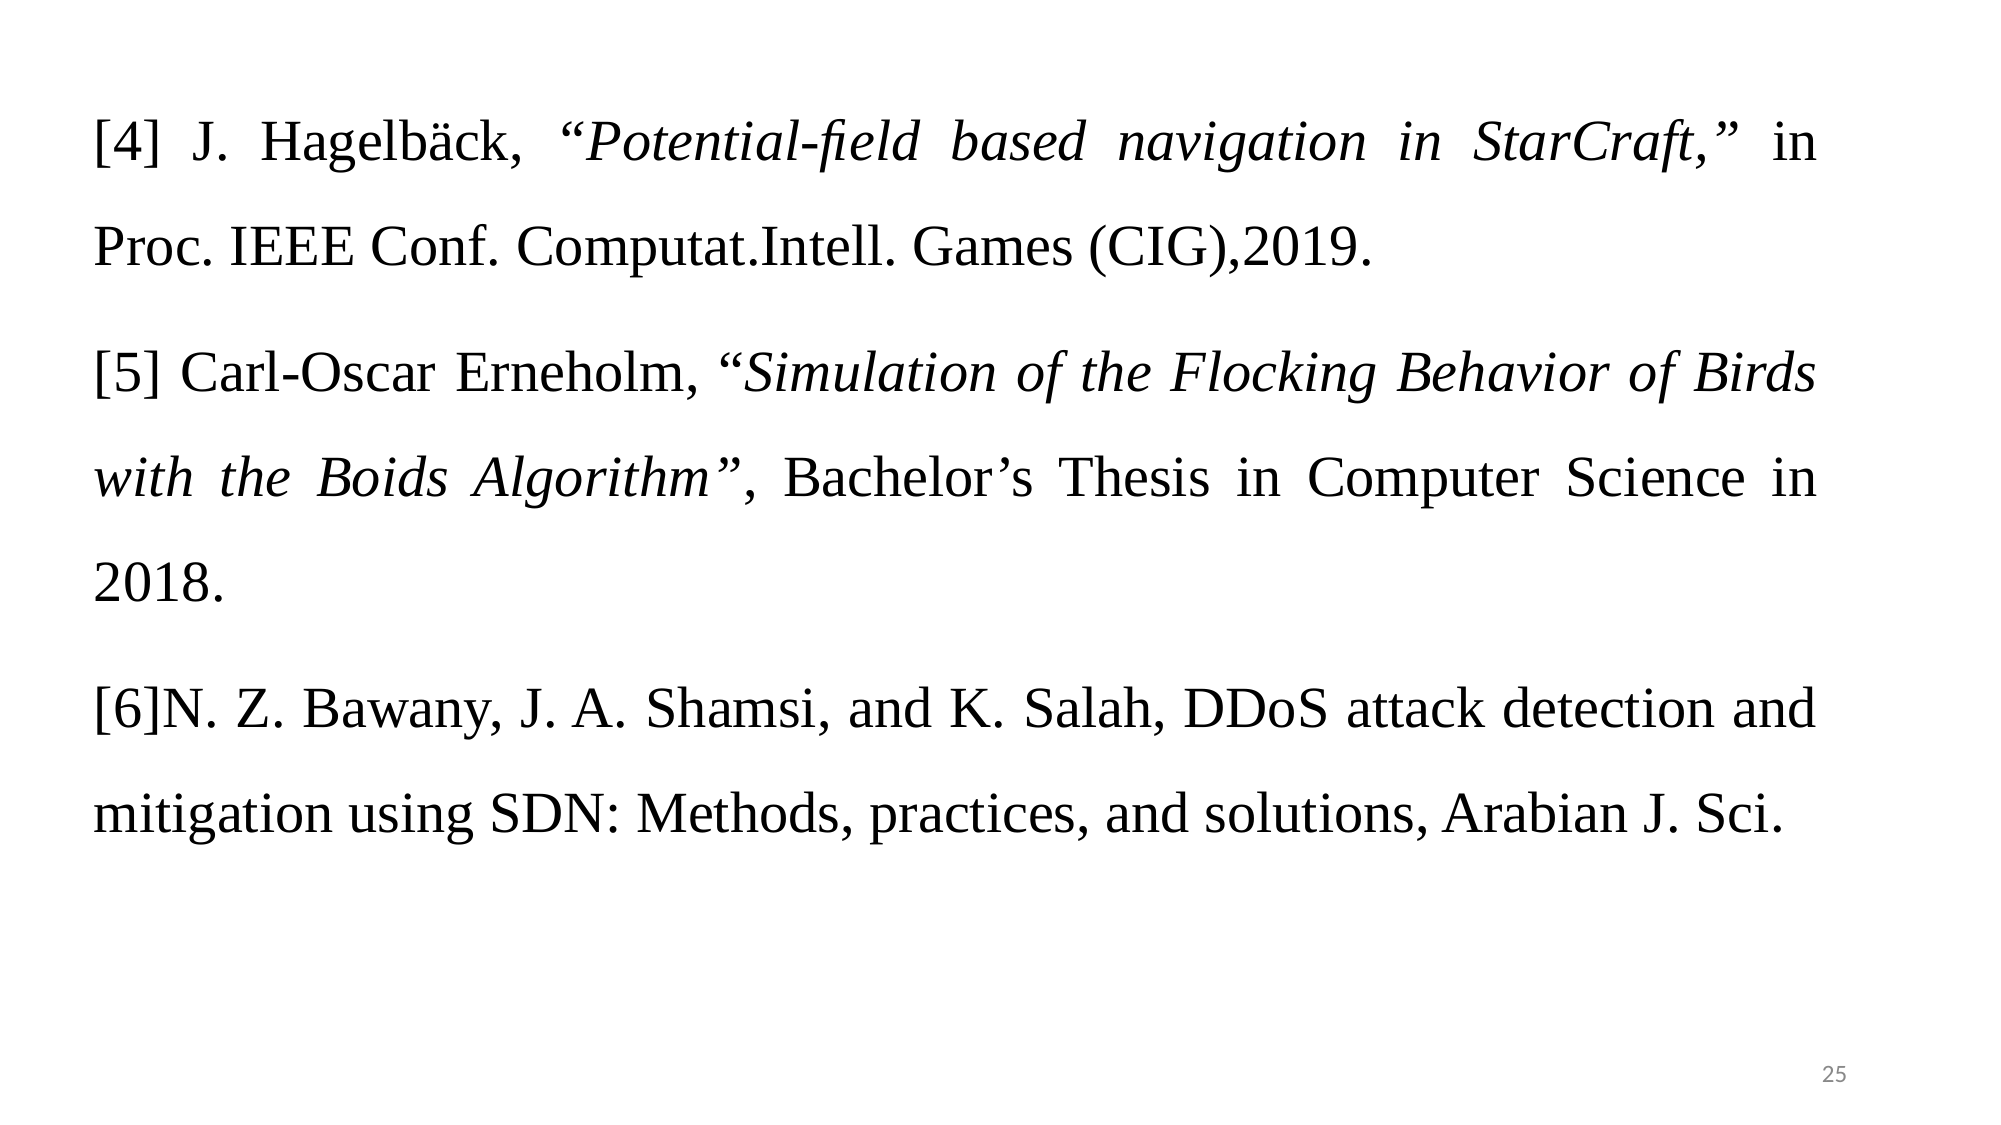

[4] J. Hagelbäck, “Potential-ﬁeld based navigation in StarCraft,” in Proc. IEEE Conf. Computat.Intell. Games (CIG),2019.
[5] Carl-Oscar Erneholm, “Simulation of the Flocking Behavior of Birds with the Boids Algorithm”, Bachelor’s Thesis in Computer Science in 2018.
[6]N. Z. Bawany, J. A. Shamsi, and K. Salah, DDoS attack detection and mitigation using SDN: Methods, practices, and solutions, Arabian J. Sci.
25